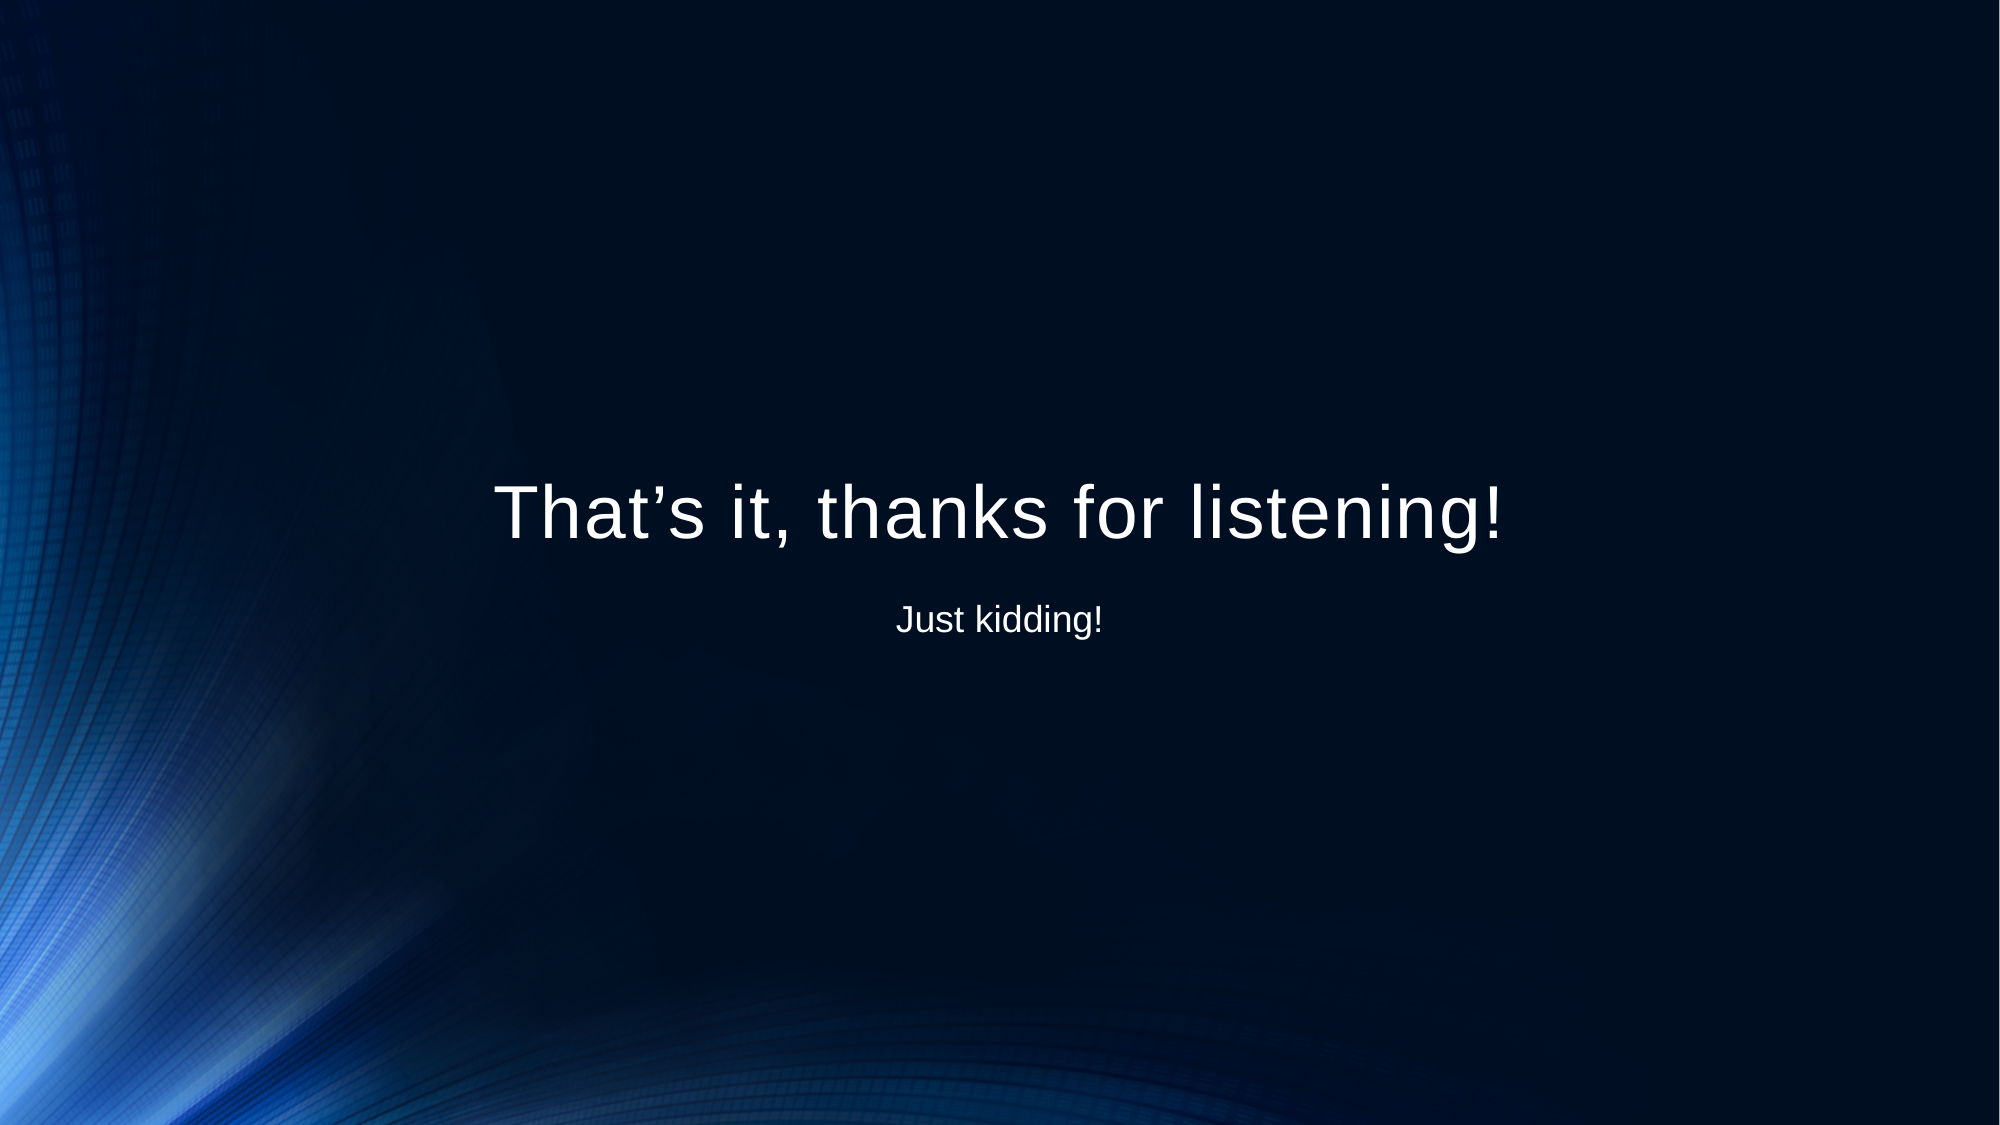

# That’s it, thanks for listening!
Just kidding!